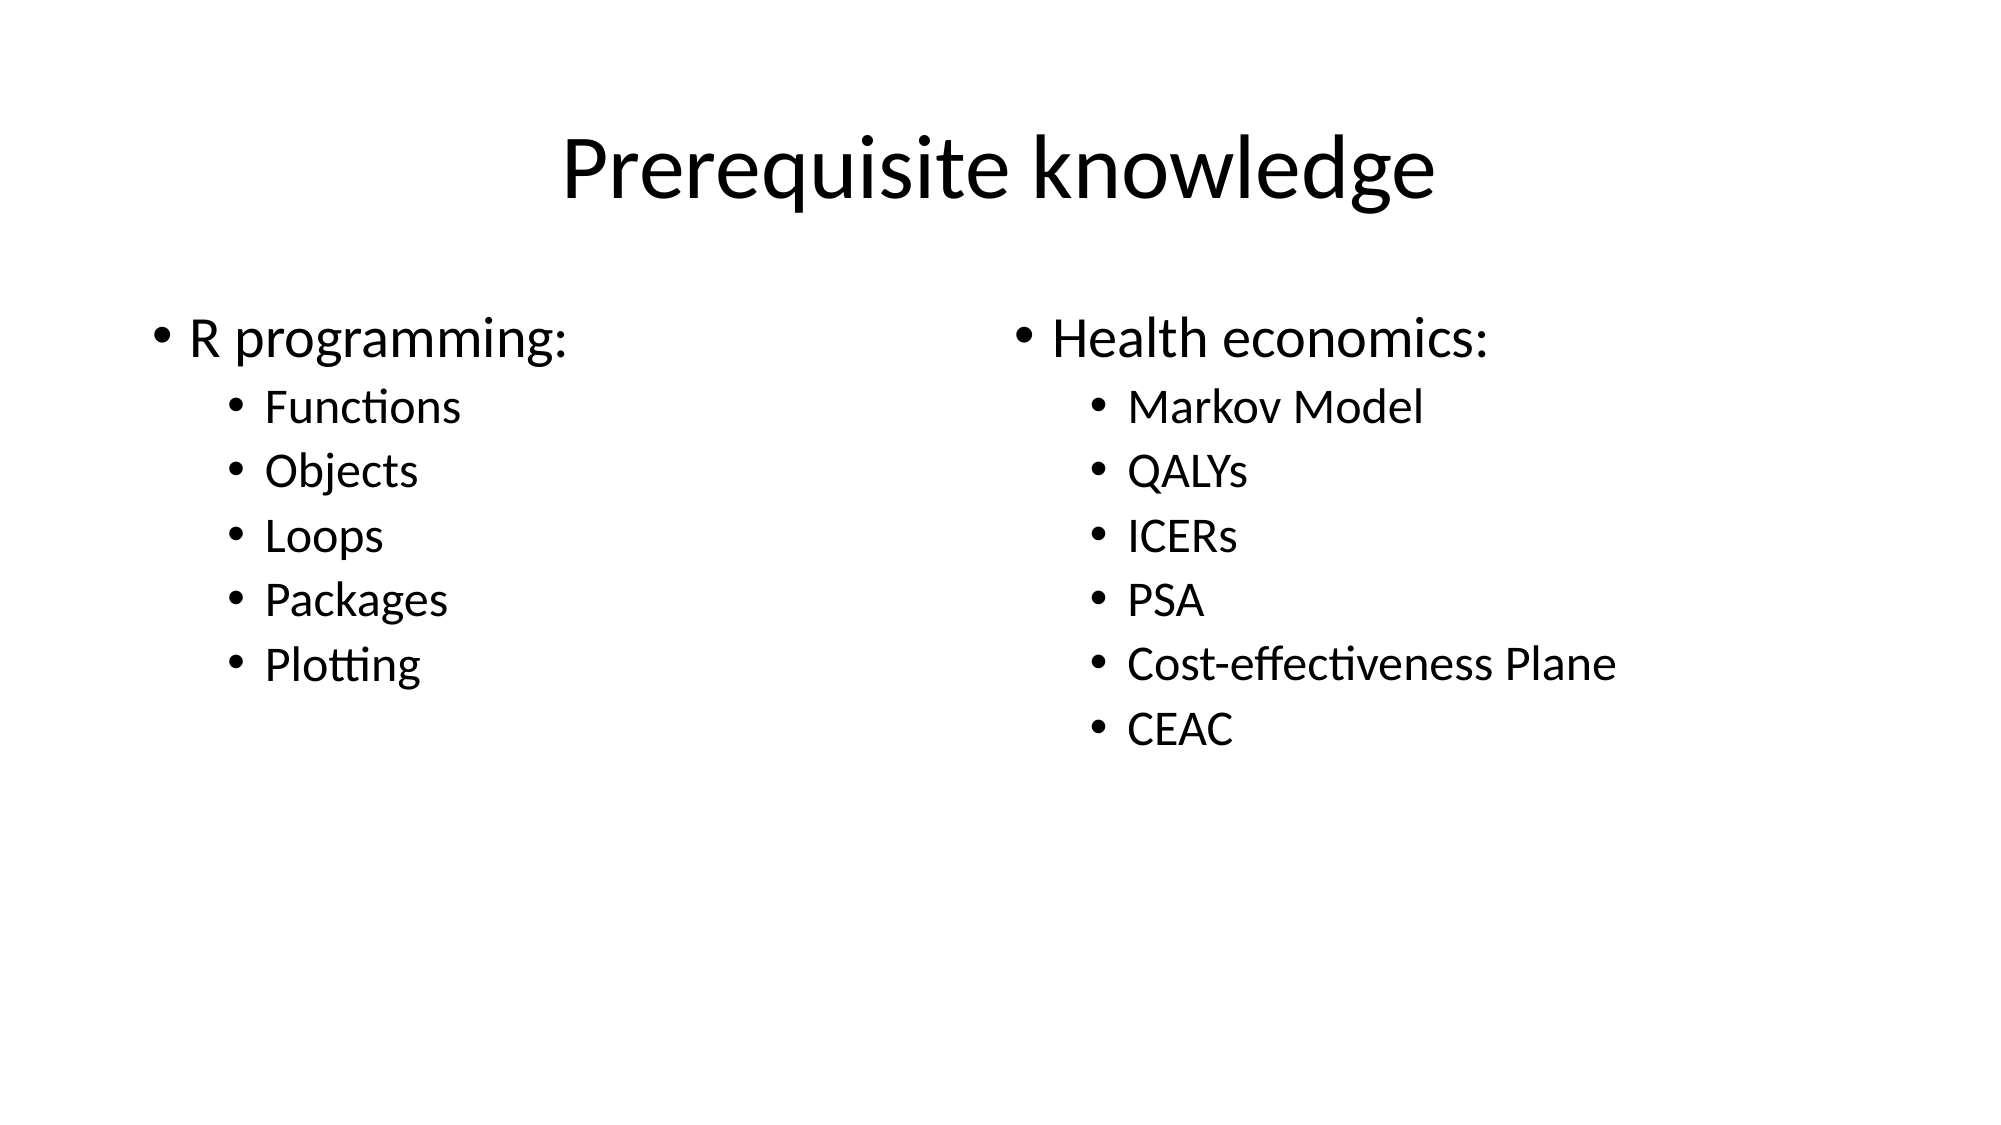

# Prerequisite knowledge
R programming:
Functions
Objects
Loops
Packages
Plotting
Health economics:
Markov Model
QALYs
ICERs
PSA
Cost-effectiveness Plane
CEAC